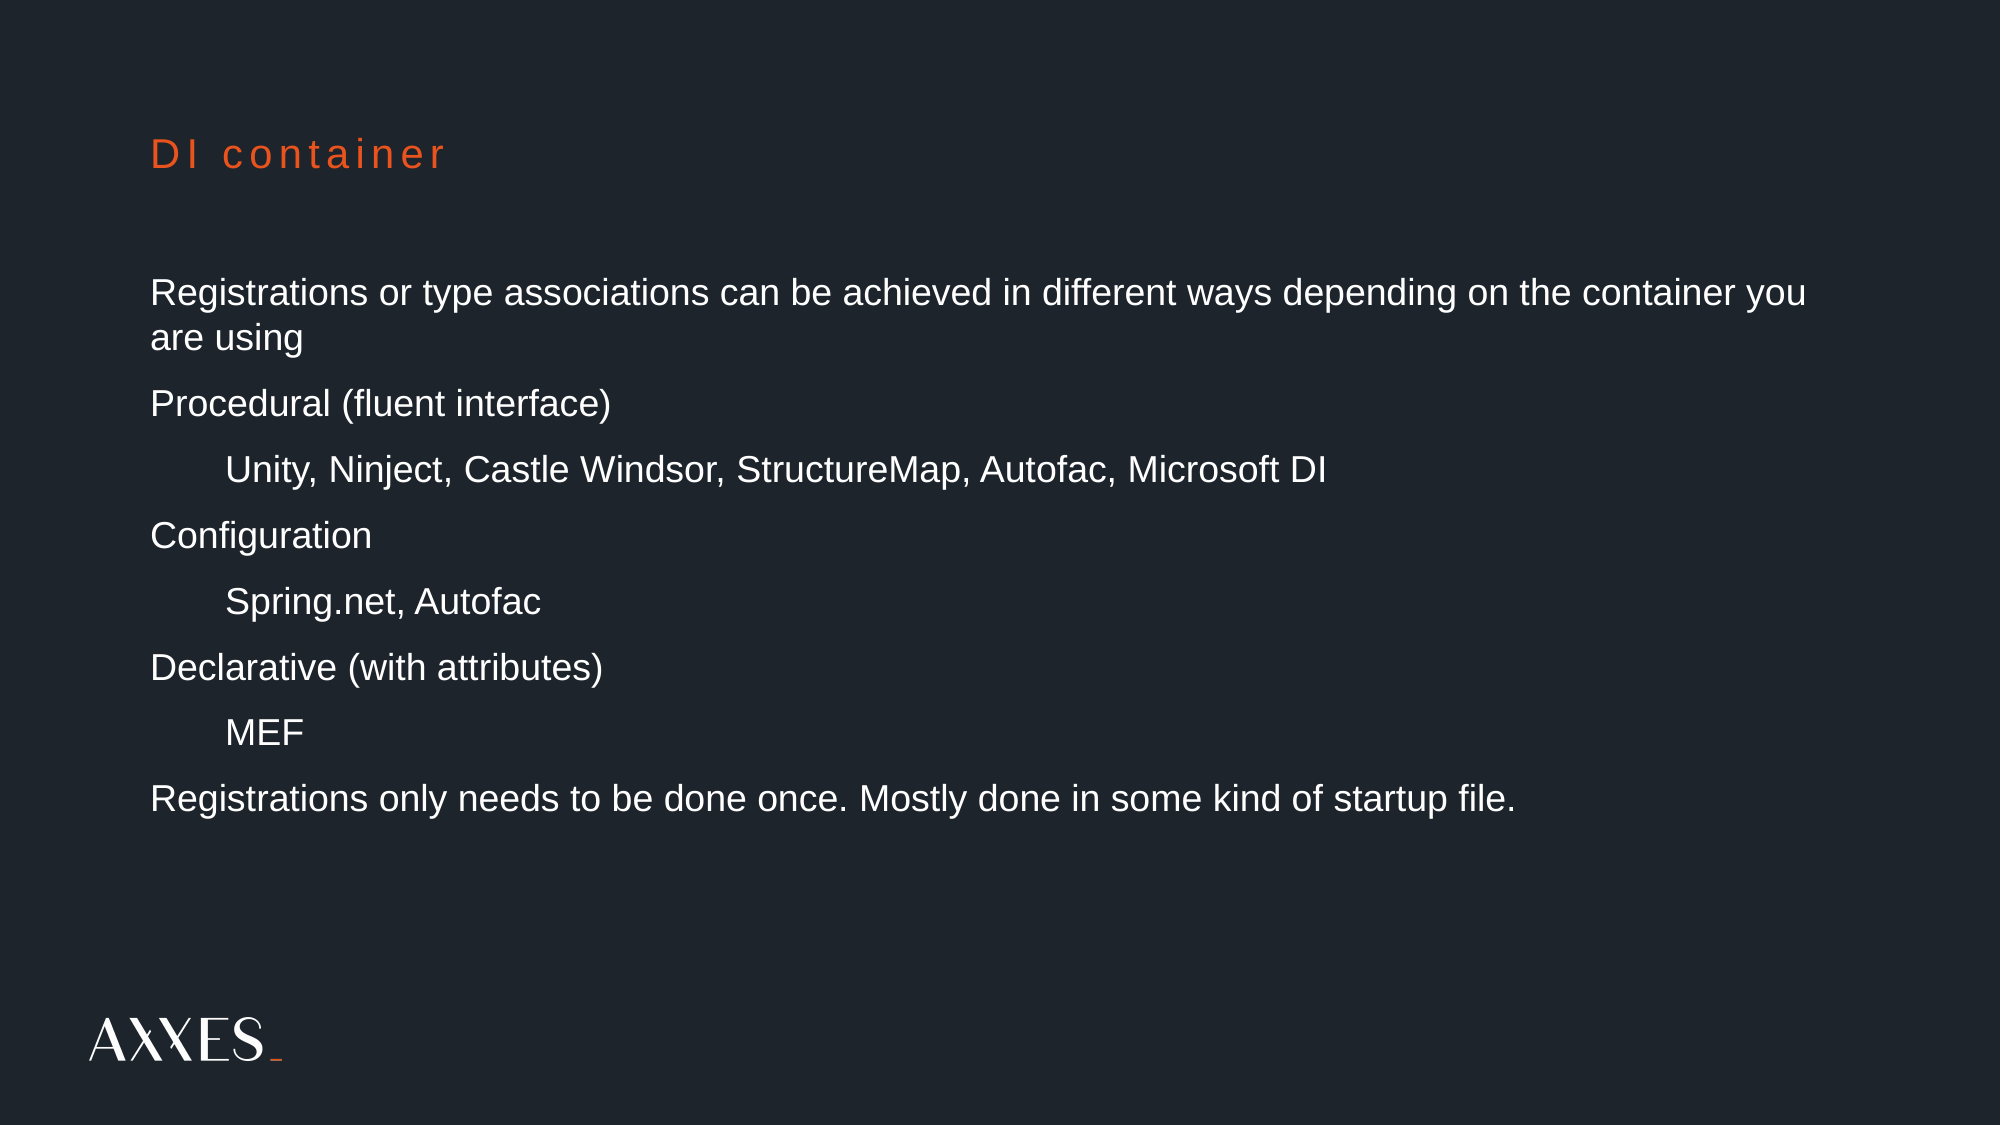

# DI container
Registrations or type associations can be achieved in different ways depending on the container you are using
Procedural (fluent interface)
Unity, Ninject, Castle Windsor, StructureMap, Autofac, Microsoft DI
Configuration
Spring.net, Autofac
Declarative (with attributes)
MEF
Registrations only needs to be done once. Mostly done in some kind of startup file.

​